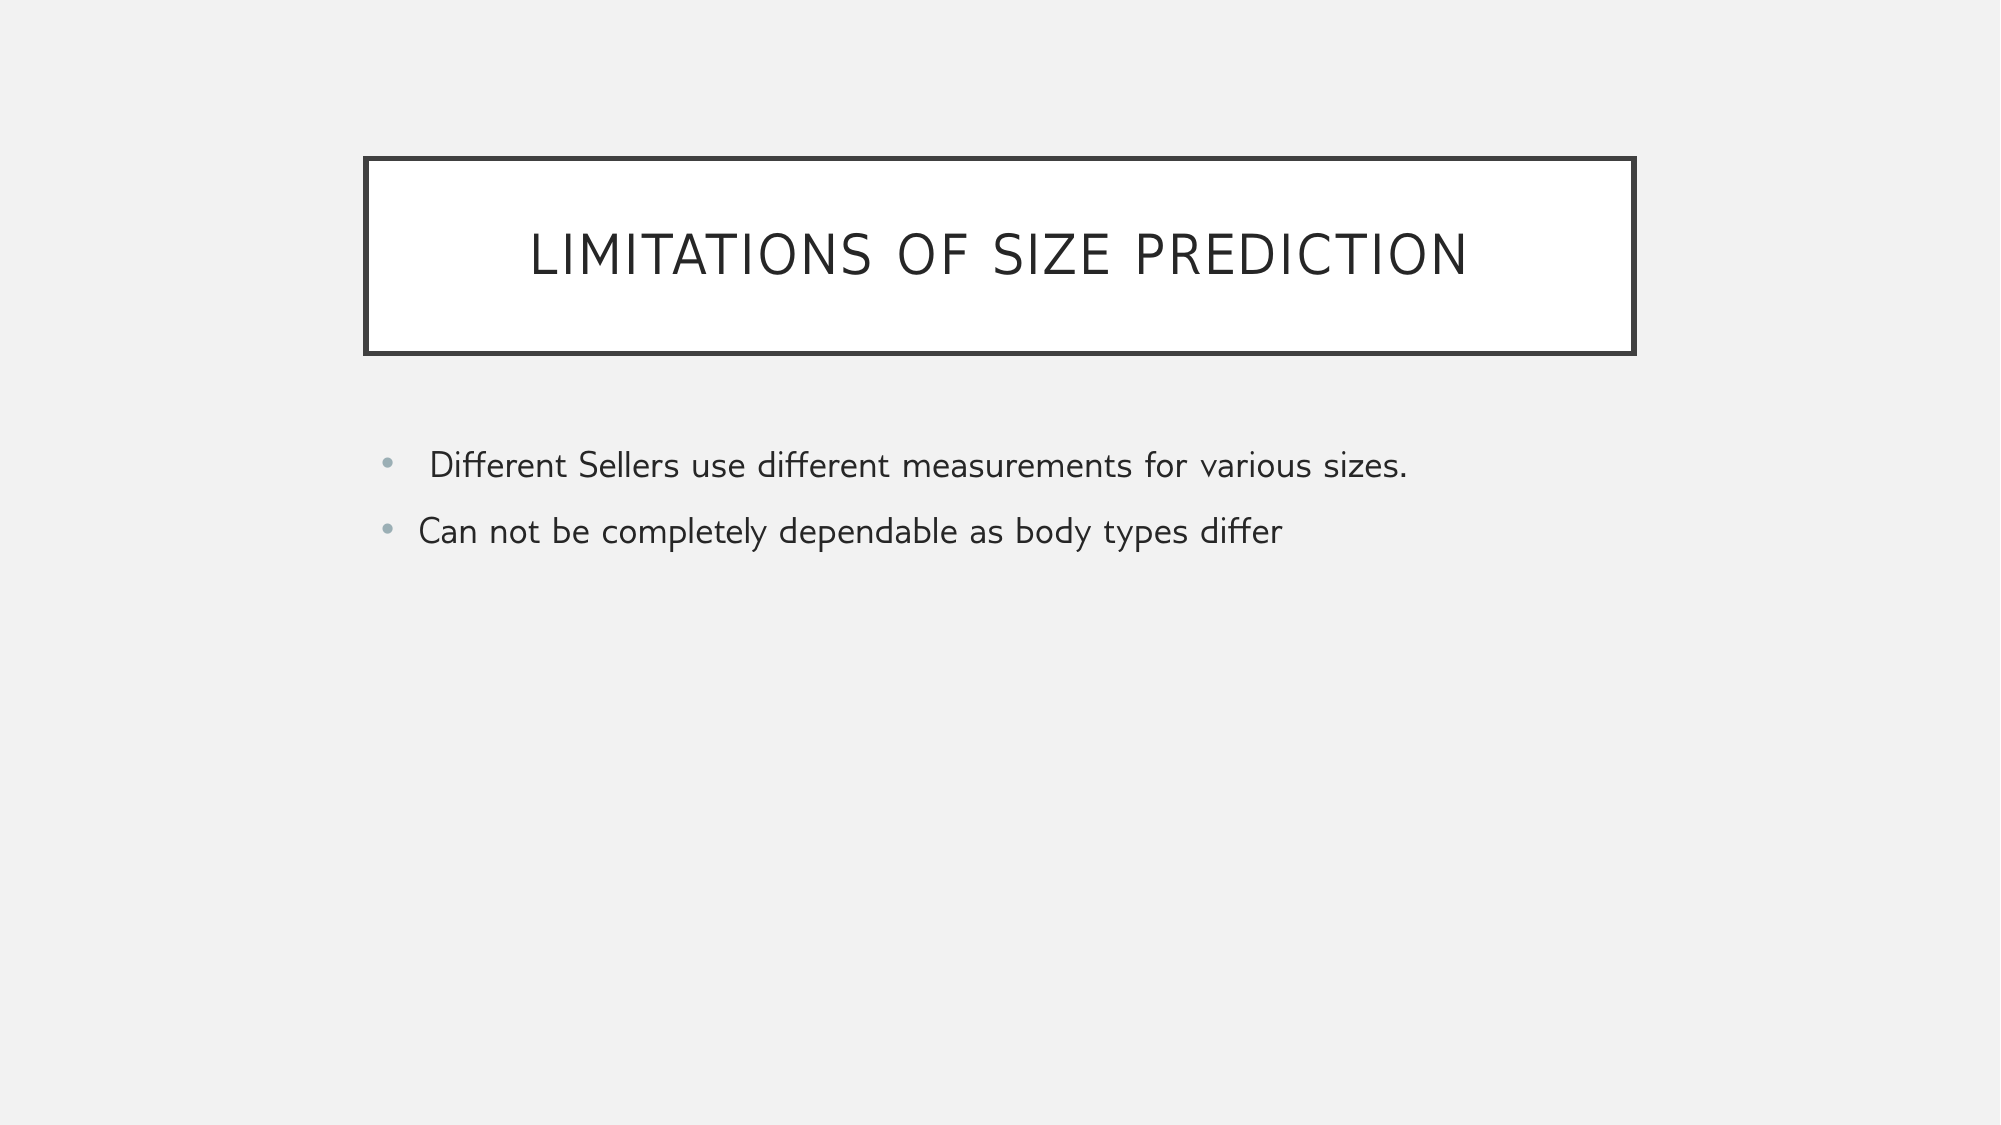

# Limitations OF SIZE PREDICTION
 Different Sellers use different measurements for various sizes.
Can not be completely dependable as body types differ